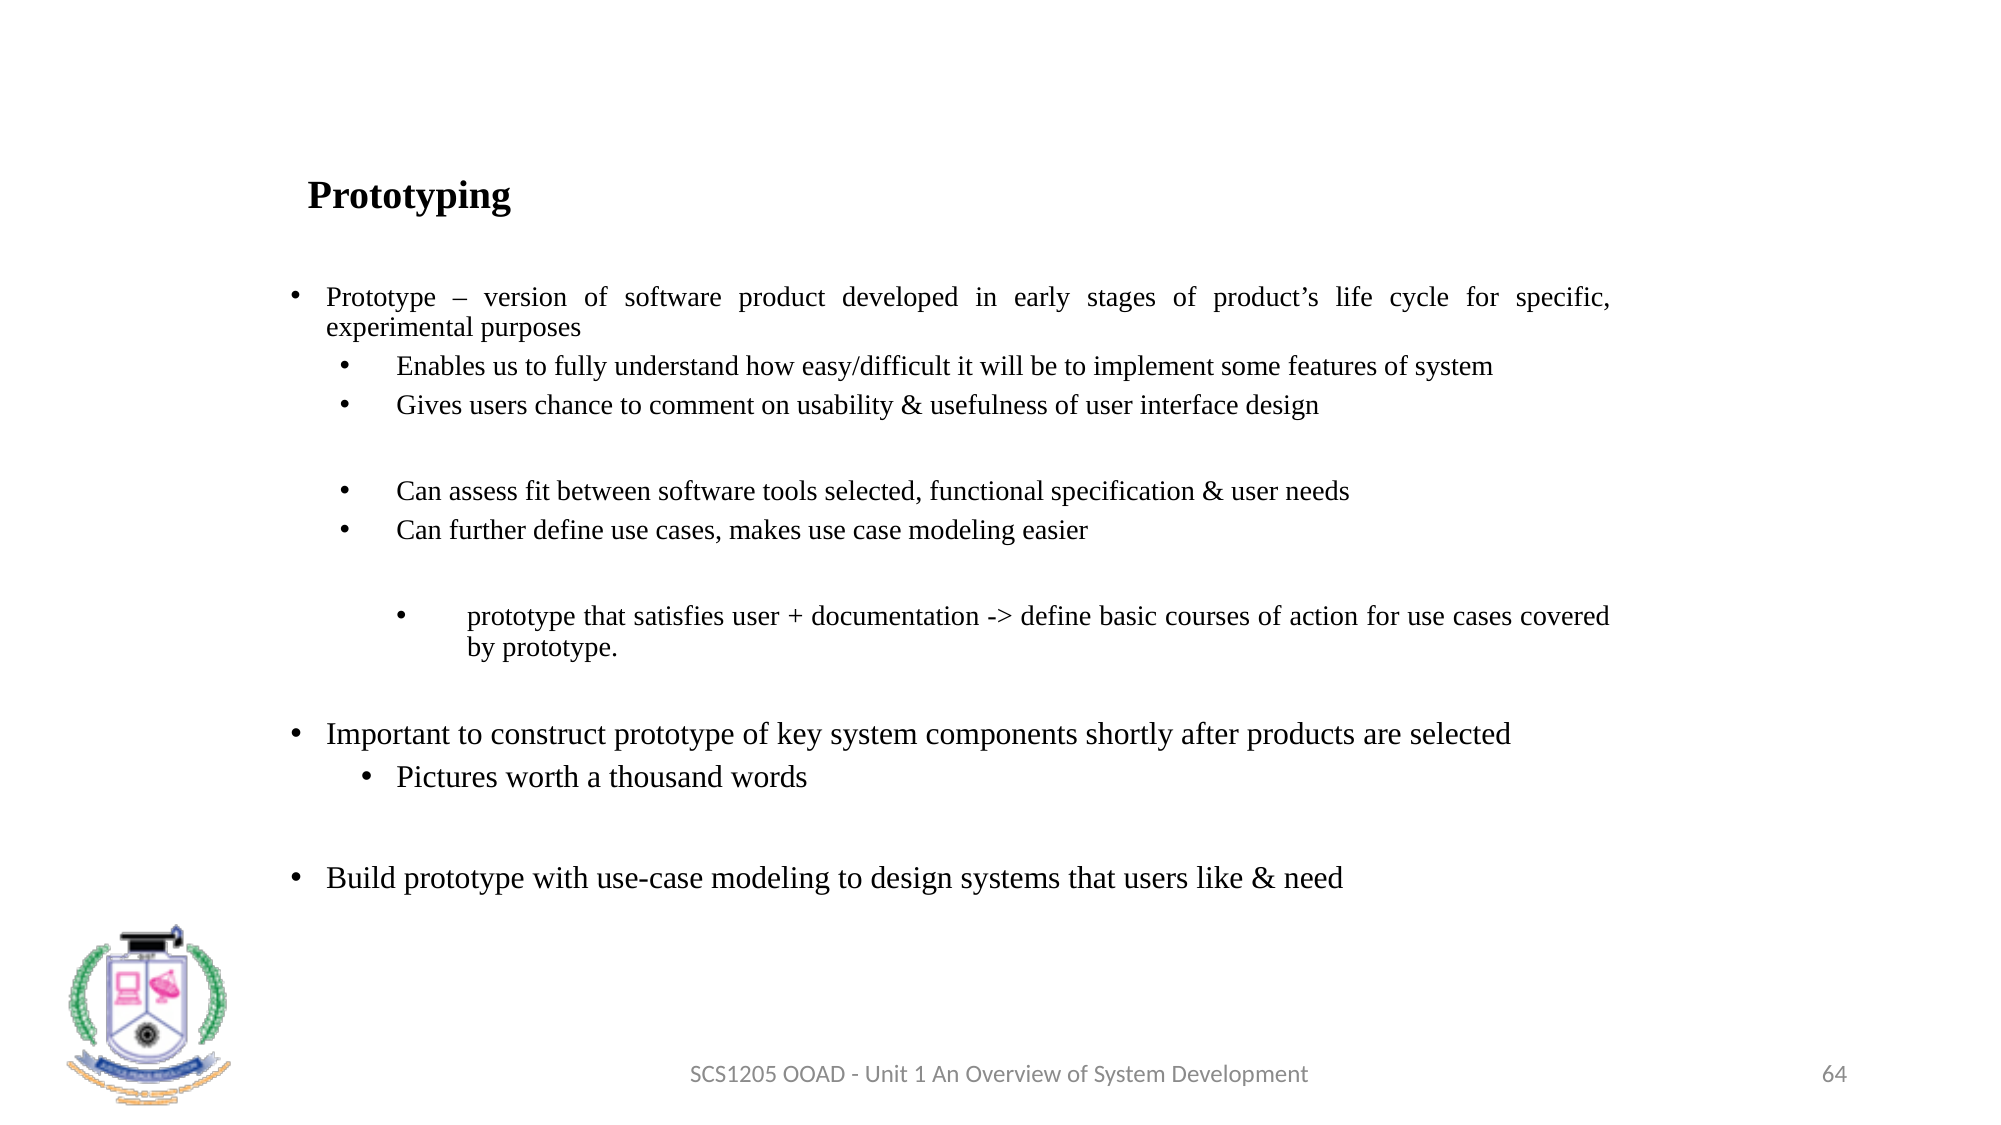

Prototyping

Prototype – version of software product developed in early stages of product’s life cycle for specific, experimental purposes
Enables us to fully understand how easy/difficult it will be to implement some features of system
Gives users chance to comment on usability & usefulness of user interface design

Can assess fit between software tools selected, functional specification & user needs
Can further define use cases, makes use case modeling easier

prototype that satisfies user + documentation -> define basic courses of action for use cases covered by prototype.

Important to construct prototype of key system components shortly after products are selected
Pictures worth a thousand words

Build prototype with use-case modeling to design systems that users like & need

SCS1205 OOAD - Unit 1 An Overview of System Development
64